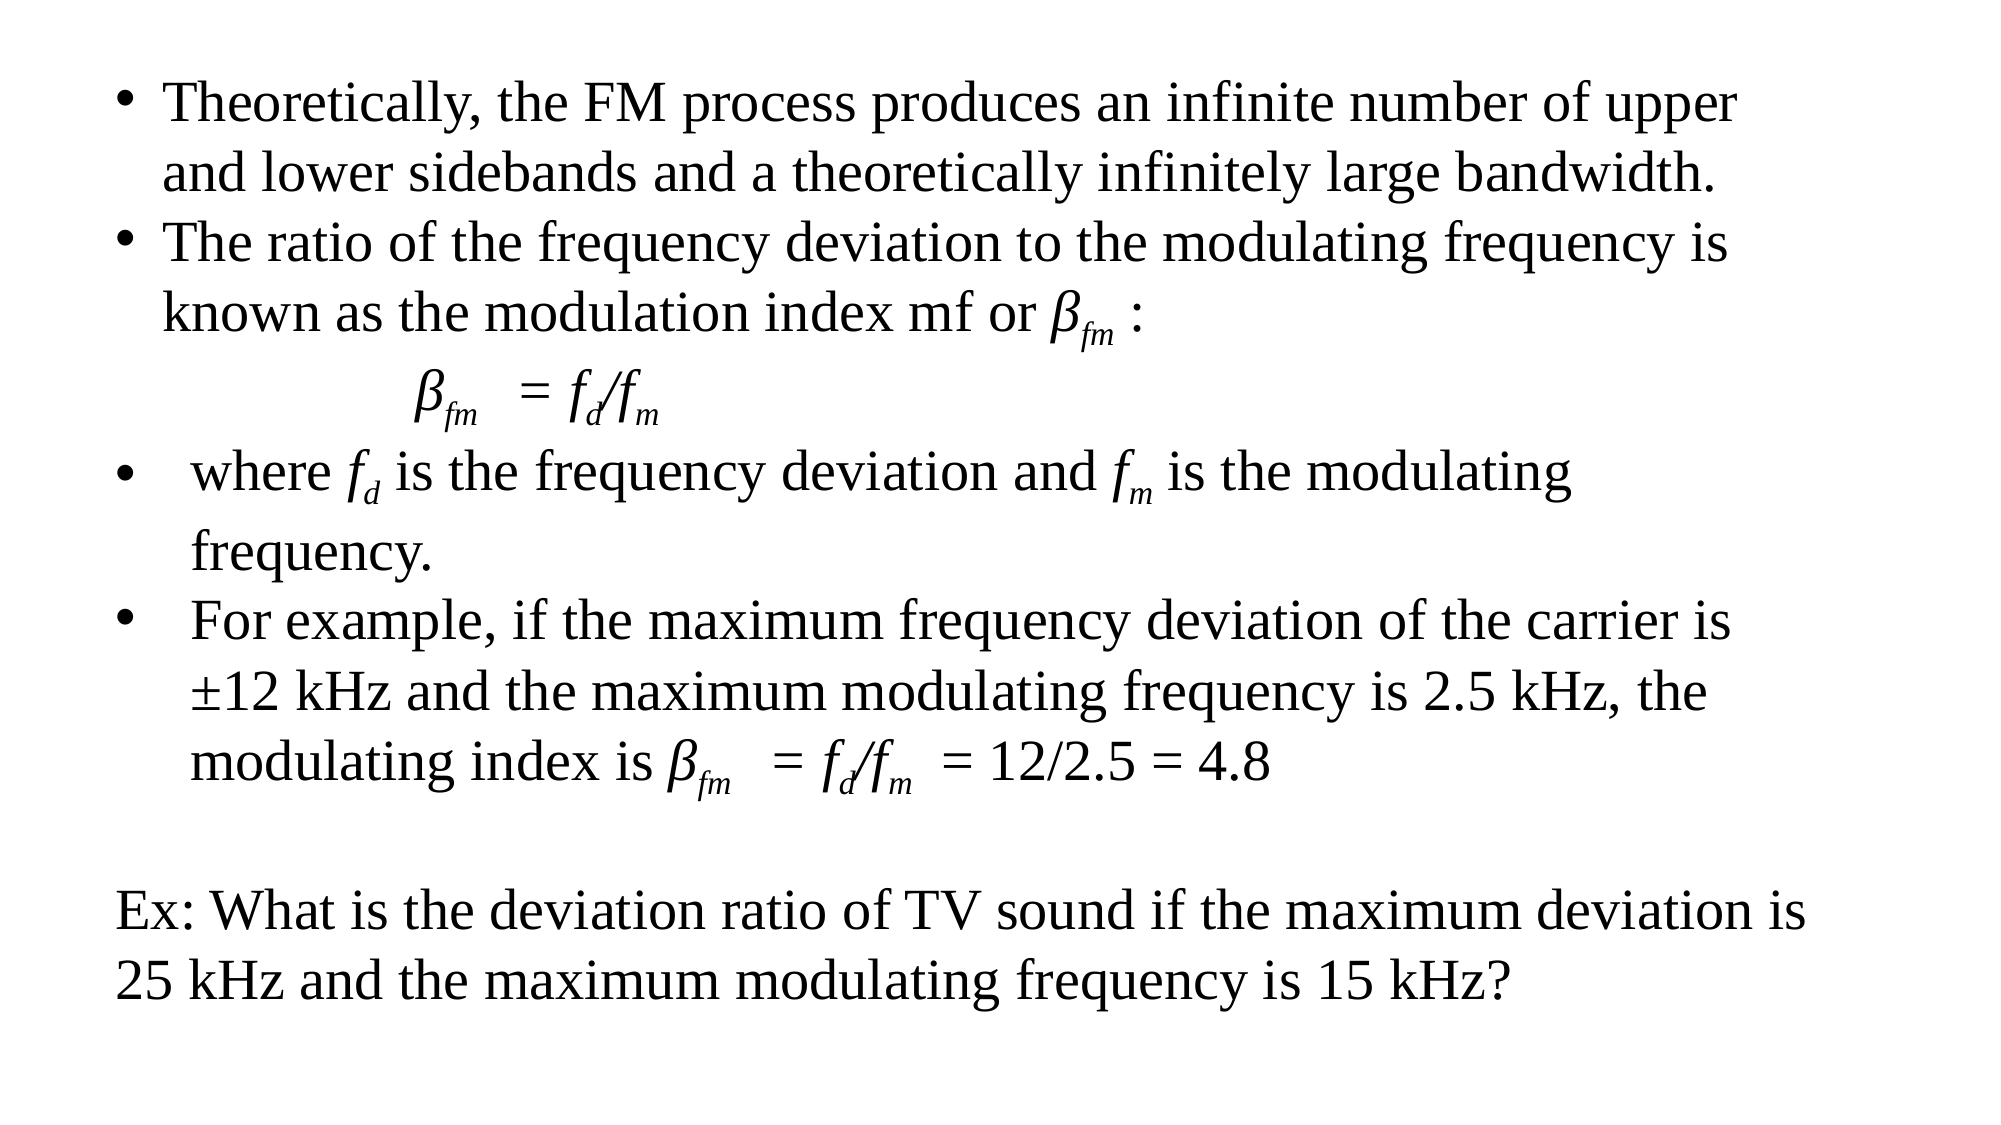

Theoretically, the FM process produces an infinite number of upper and lower sidebands and a theoretically infinitely large bandwidth.
The ratio of the frequency deviation to the modulating frequency is known as the modulation index mf or βfm :
		βfm   = fd/fm
where fd is the frequency deviation and fm is the modulating frequency.
For example, if the maximum frequency deviation of the carrier is ±12 kHz and the maximum modulating frequency is 2.5 kHz, the modulating index is βfm   = fd/fm  = 12/2.5 = 4.8

Ex: What is the deviation ratio of TV sound if the maximum deviation is 25 kHz and the maximum modulating frequency is 15 kHz?